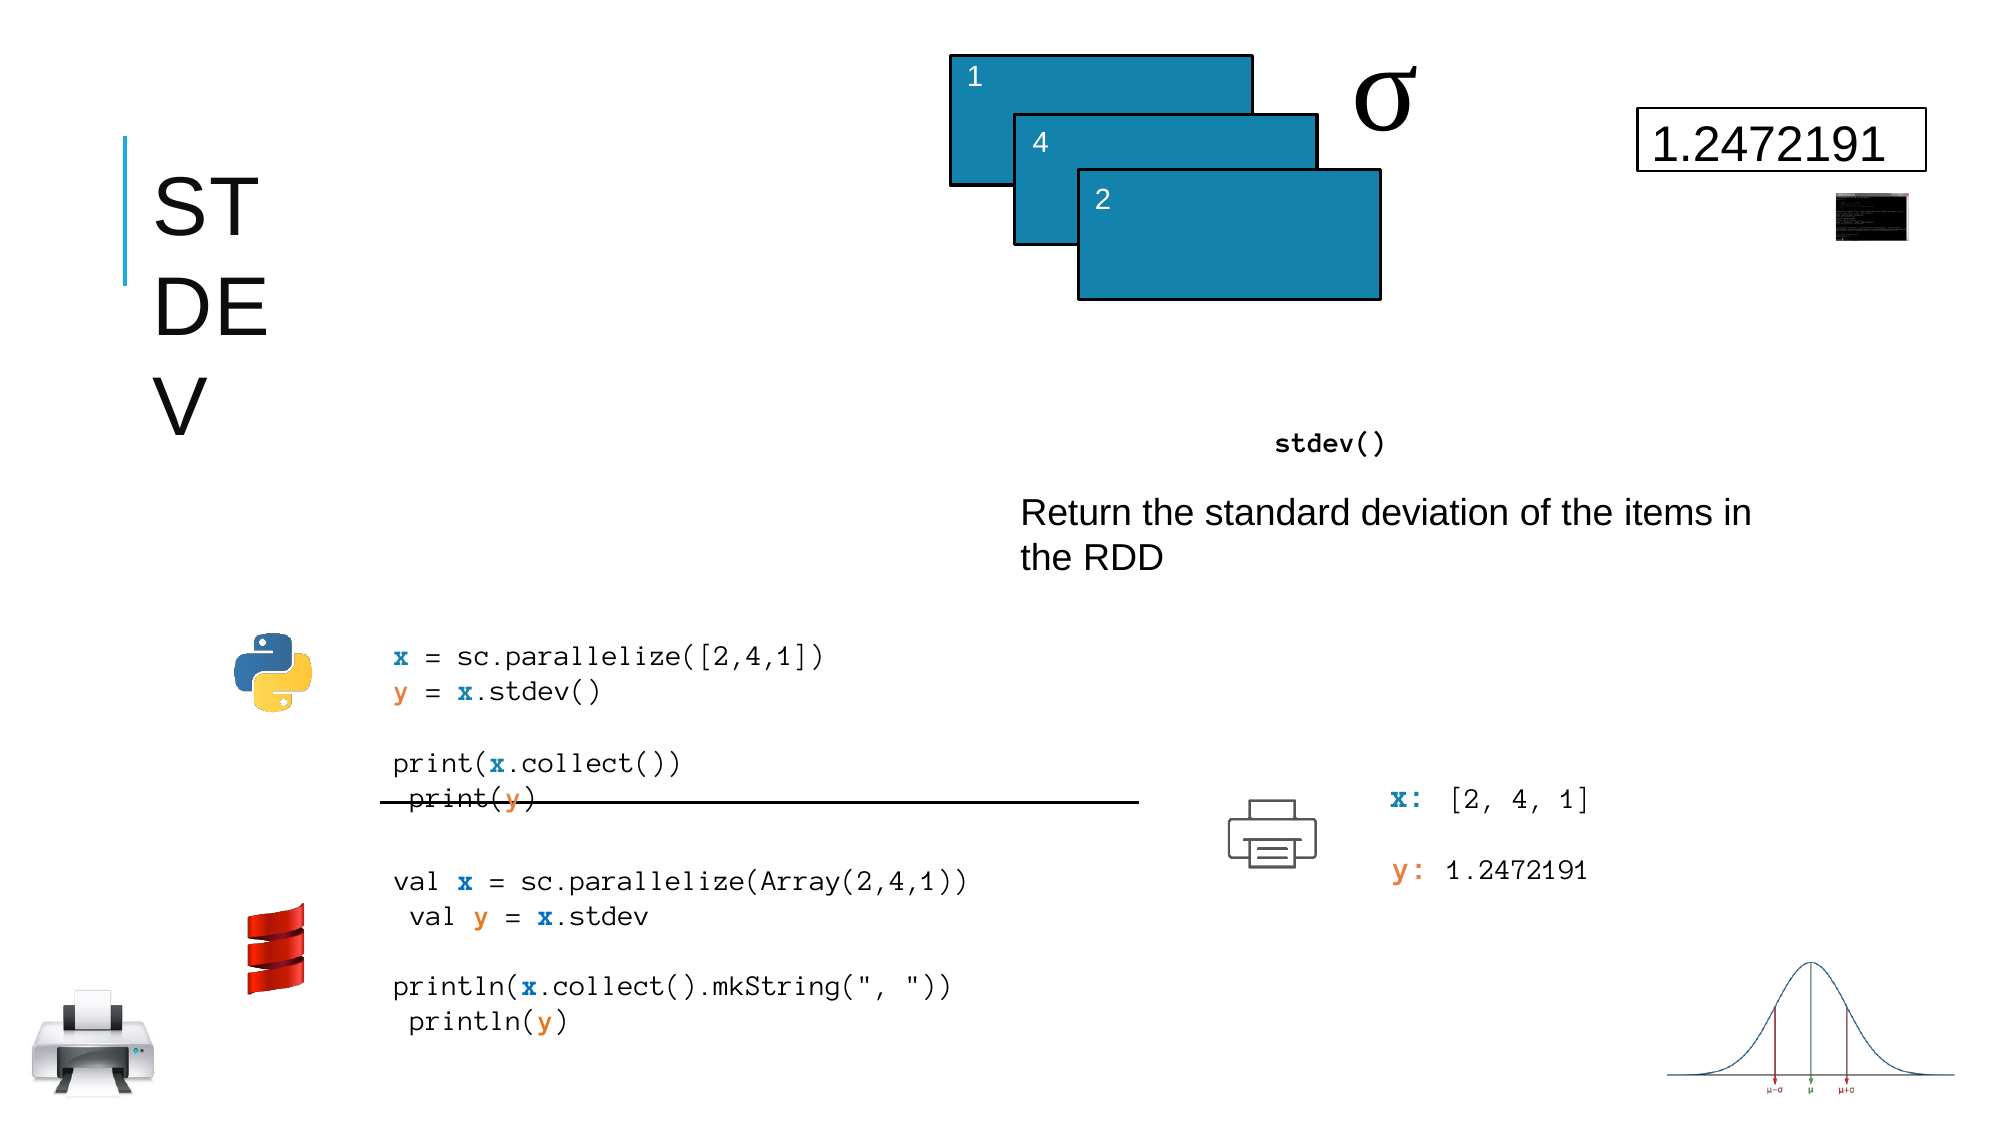

σ

1
1.2472191

4
STDEV

2

stdev()

Return the standard deviation of the items in the RDD

x = sc.parallelize([2,4,1])
y = x.stdev()

print(x.collect())  print(y)

x:
[2, 4, 1]

y: 1.2472191
val x = sc.parallelize(Array(2,4,1))  val y = x.stdev

println(x.collect().mkString(", "))  println(y)